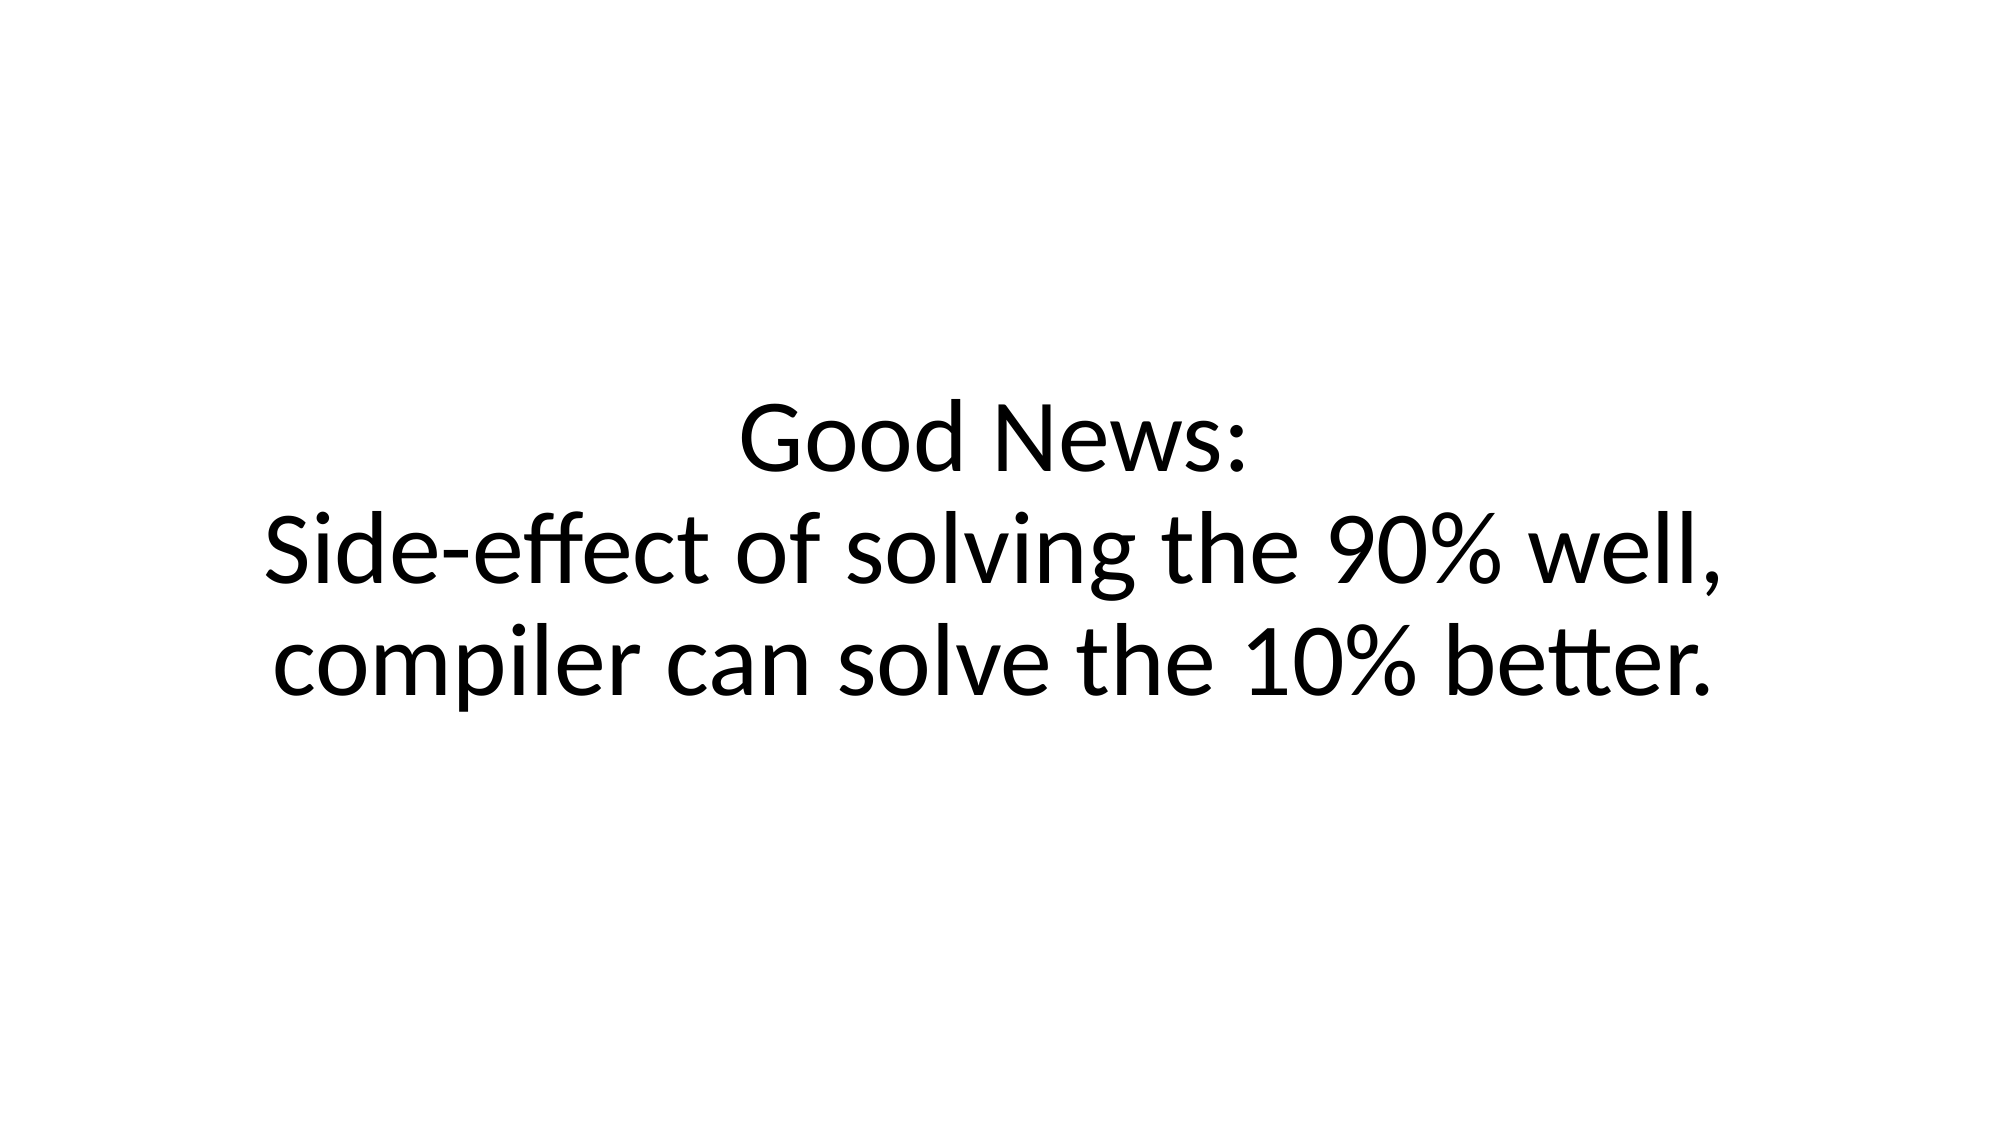

# Good News: Side-effect of solving the 90% well, compiler can solve the 10% better.